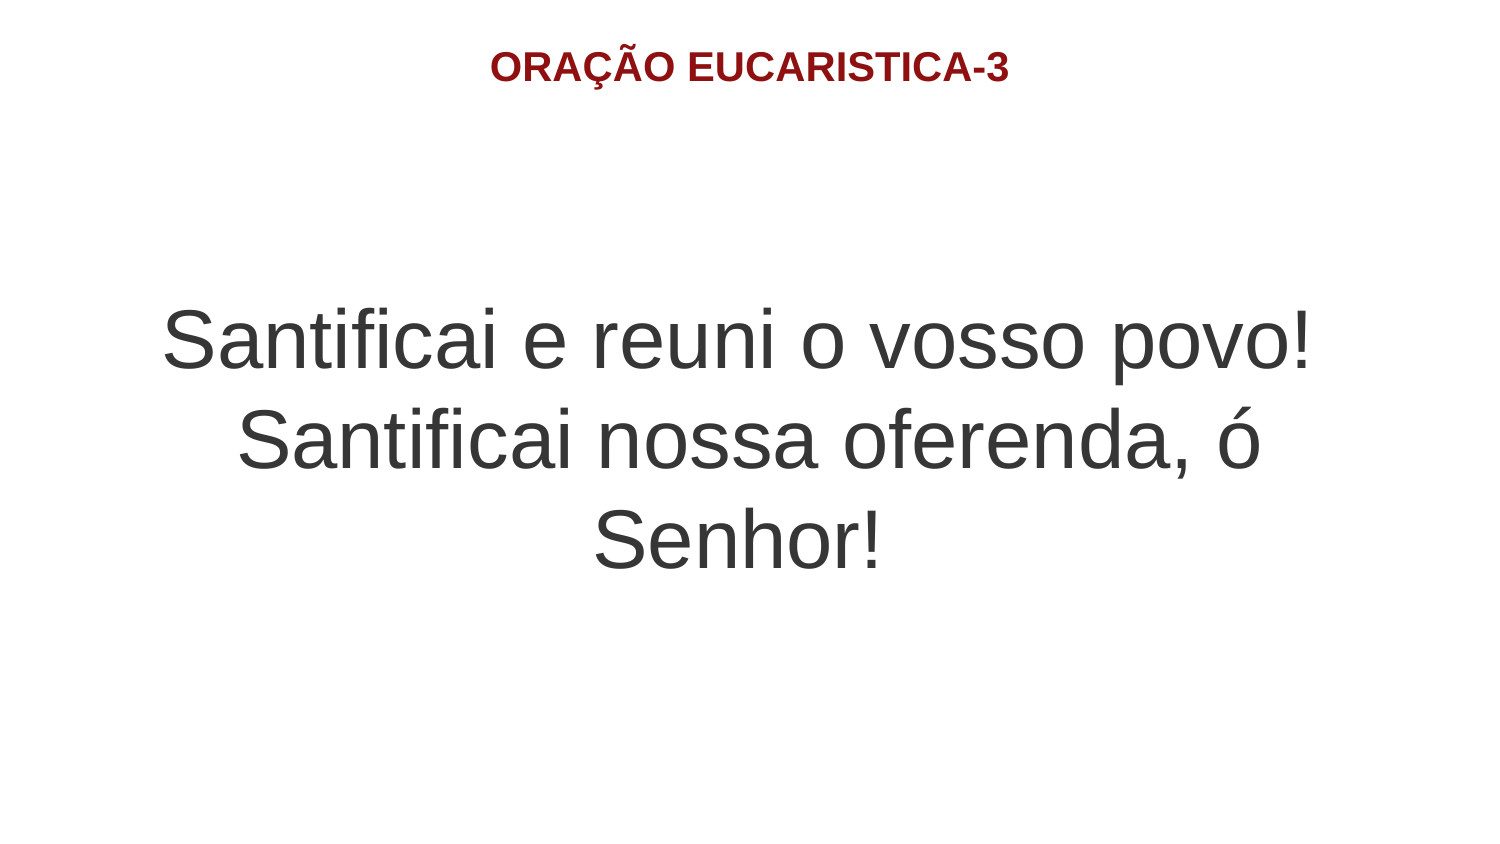

ORAÇÃO EUCARISTICA-3
Santificai e reuni o vosso povo!
Santificai nossa oferenda, ó Senhor!